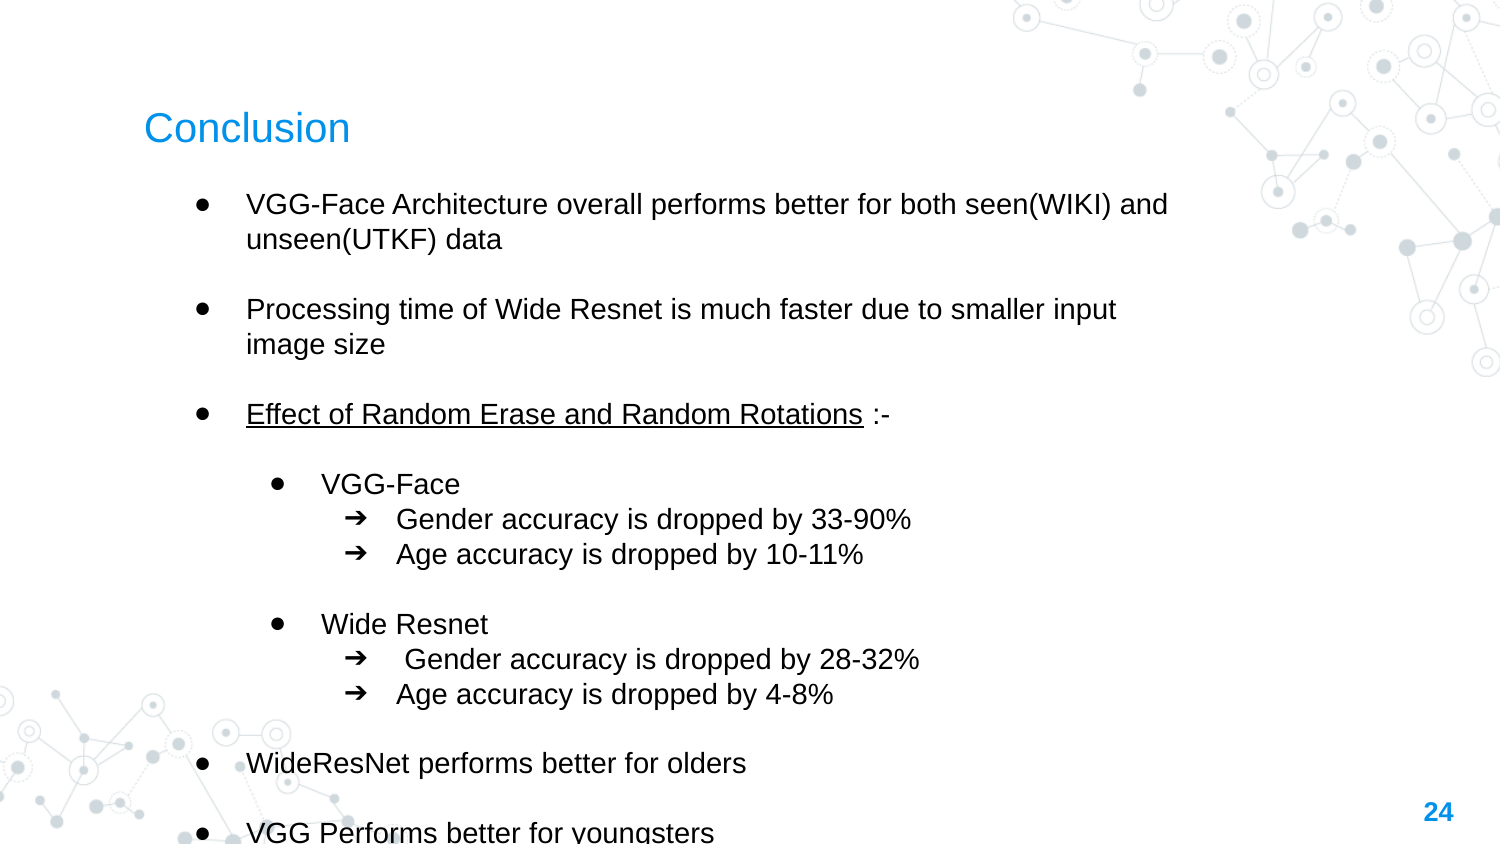

# Conclusion
VGG-Face Architecture overall performs better for both seen(WIKI) and unseen(UTKF) data

Processing time of Wide Resnet is much faster due to smaller input image size

Effect of Random Erase and Random Rotations :-
VGG-Face
Gender accuracy is dropped by 33-90%
Age accuracy is dropped by 10-11%

Wide Resnet
 Gender accuracy is dropped by 28-32%
Age accuracy is dropped by 4-8%

WideResNet performs better for olders
VGG Performs better for youngsters

24